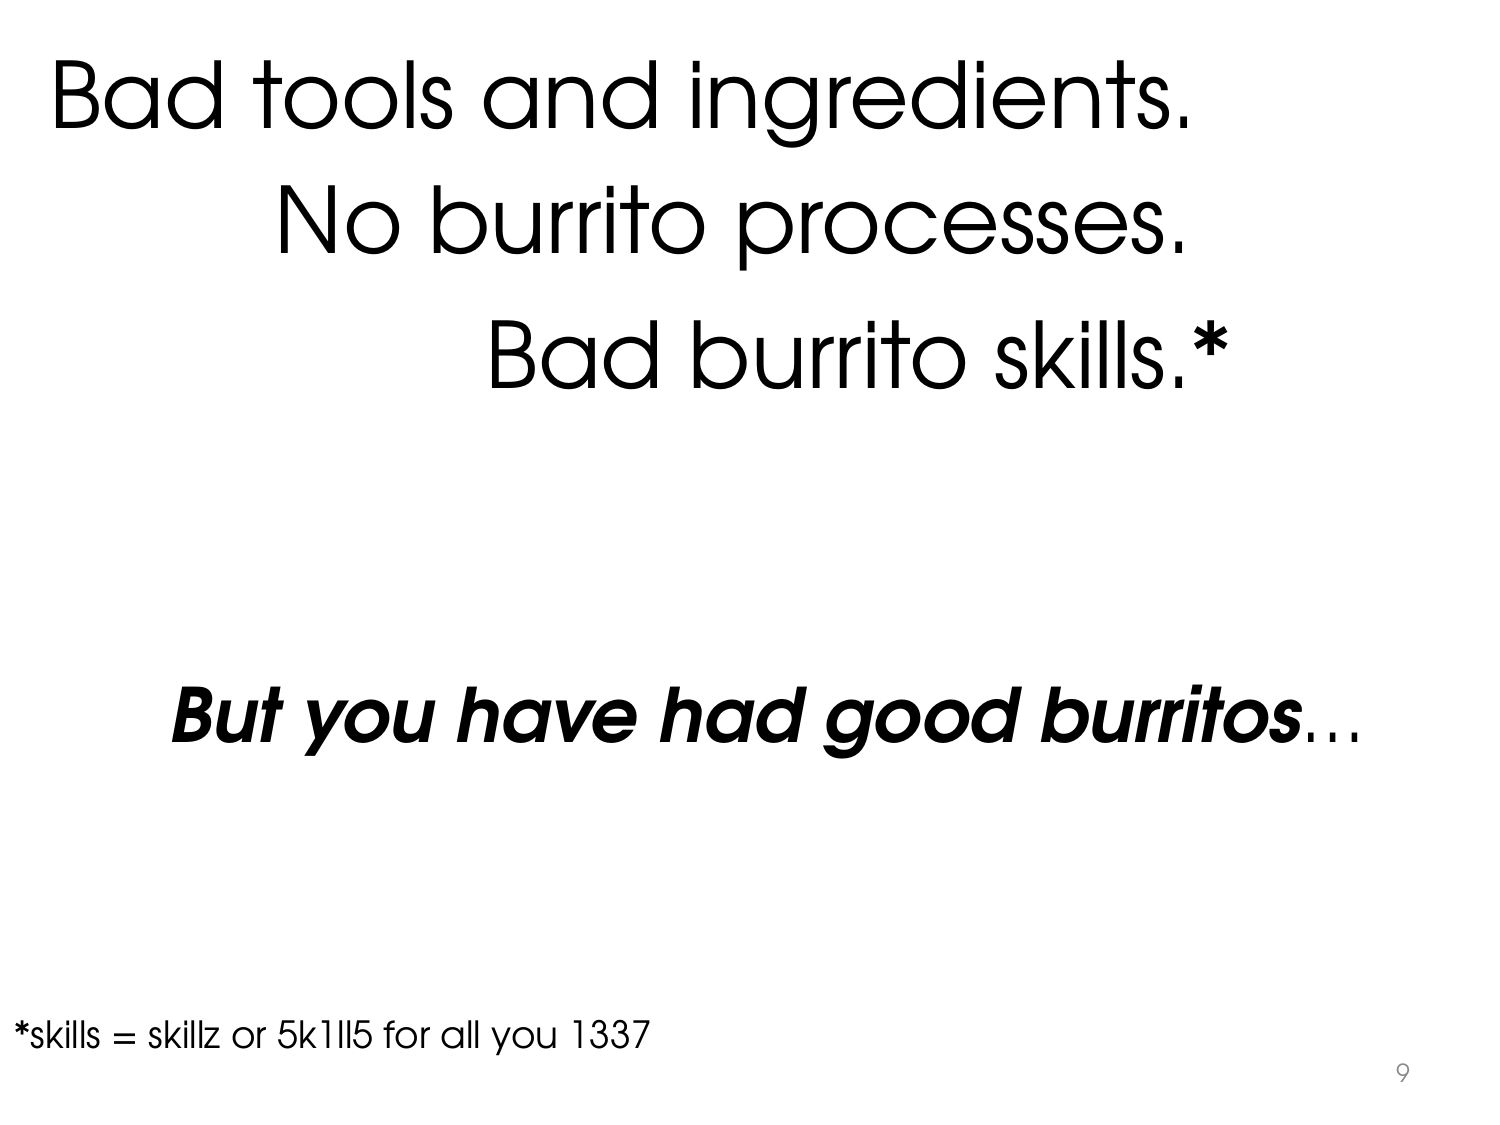

Bad tools and ingredients.
No burrito processes.
Bad burrito skills.*
But you have had good burritos…
*skills = skillz or 5k1ll5 for all you 1337
9